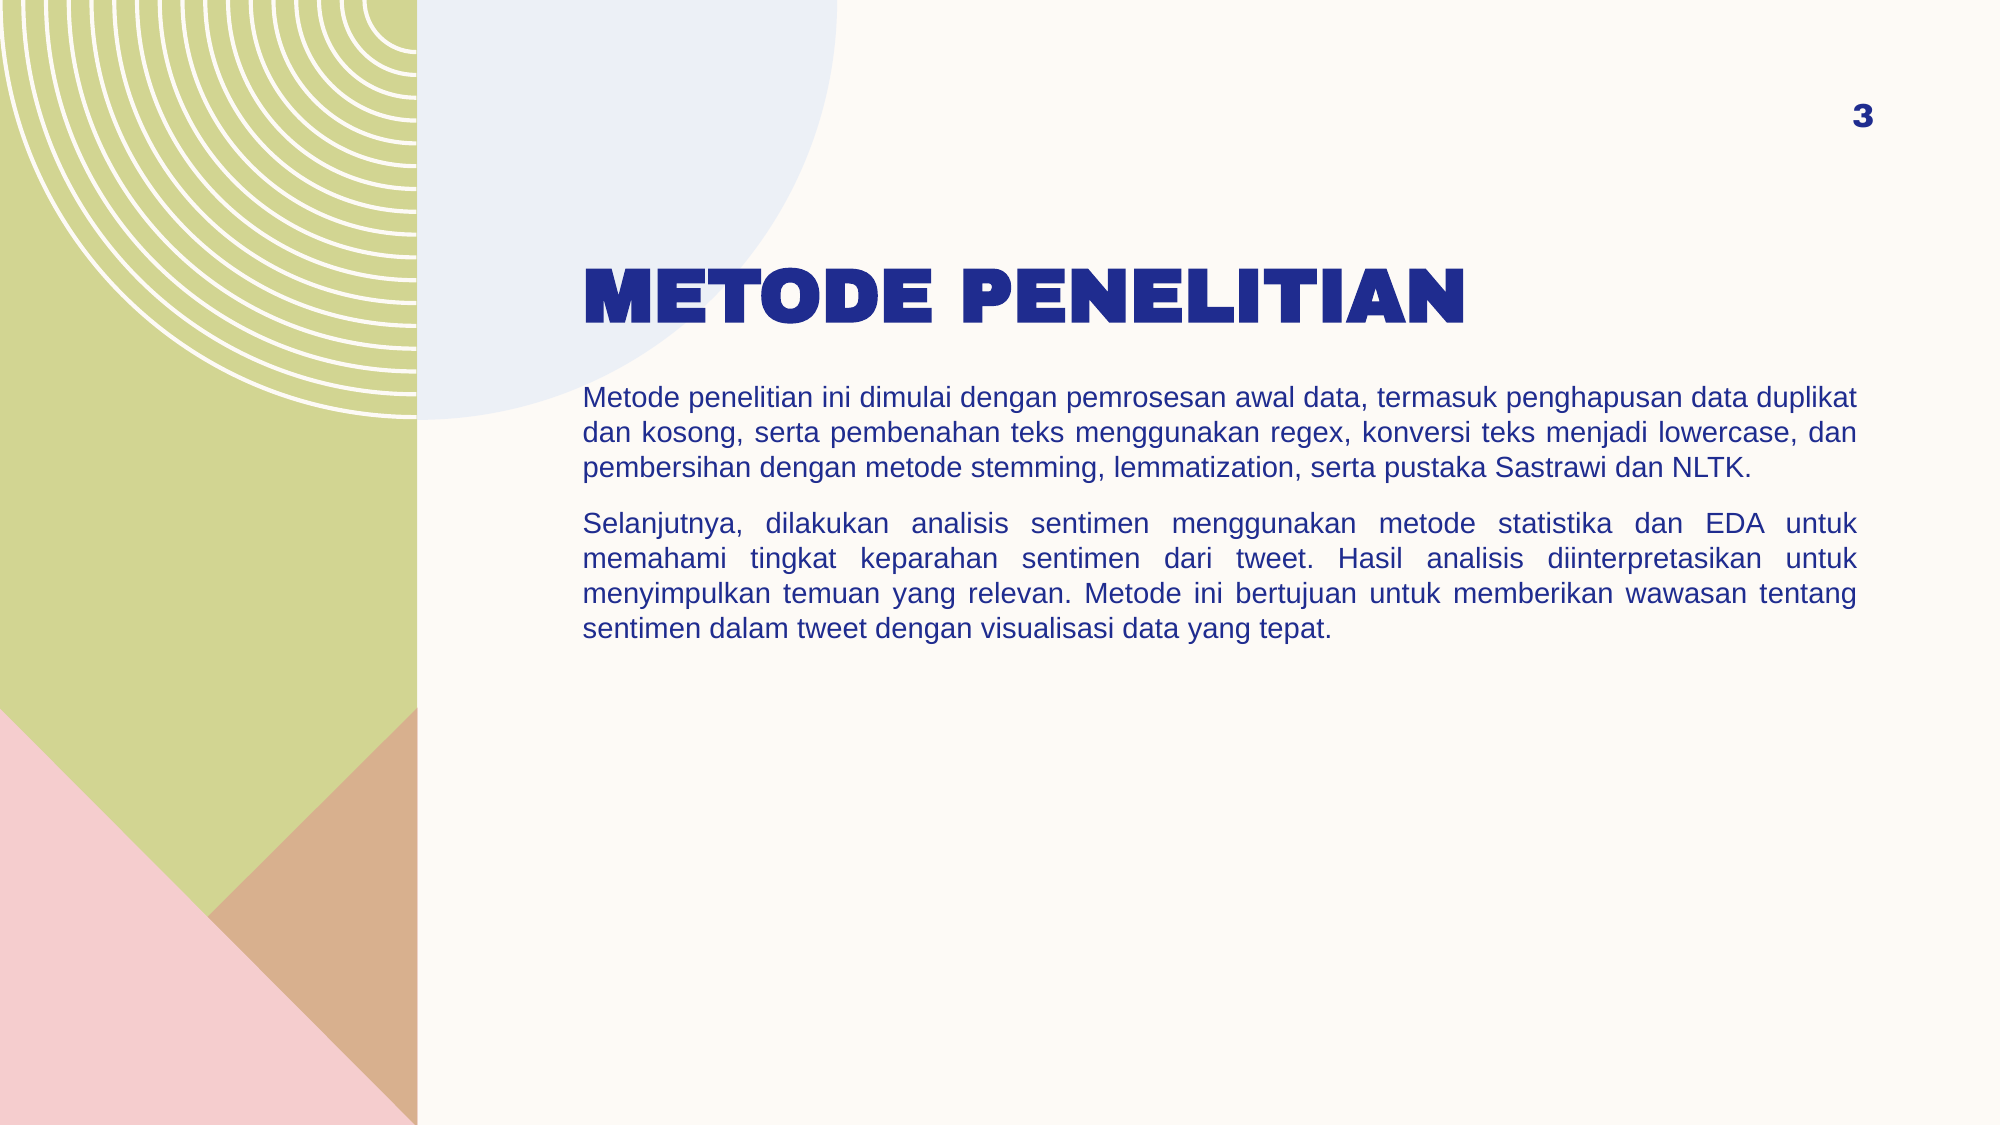

3
# METODE PENELITIAN
Metode penelitian ini dimulai dengan pemrosesan awal data, termasuk penghapusan data duplikat dan kosong, serta pembenahan teks menggunakan regex, konversi teks menjadi lowercase, dan pembersihan dengan metode stemming, lemmatization, serta pustaka Sastrawi dan NLTK.
Selanjutnya, dilakukan analisis sentimen menggunakan metode statistika dan EDA untuk memahami tingkat keparahan sentimen dari tweet. Hasil analisis diinterpretasikan untuk menyimpulkan temuan yang relevan. Metode ini bertujuan untuk memberikan wawasan tentang sentimen dalam tweet dengan visualisasi data yang tepat.